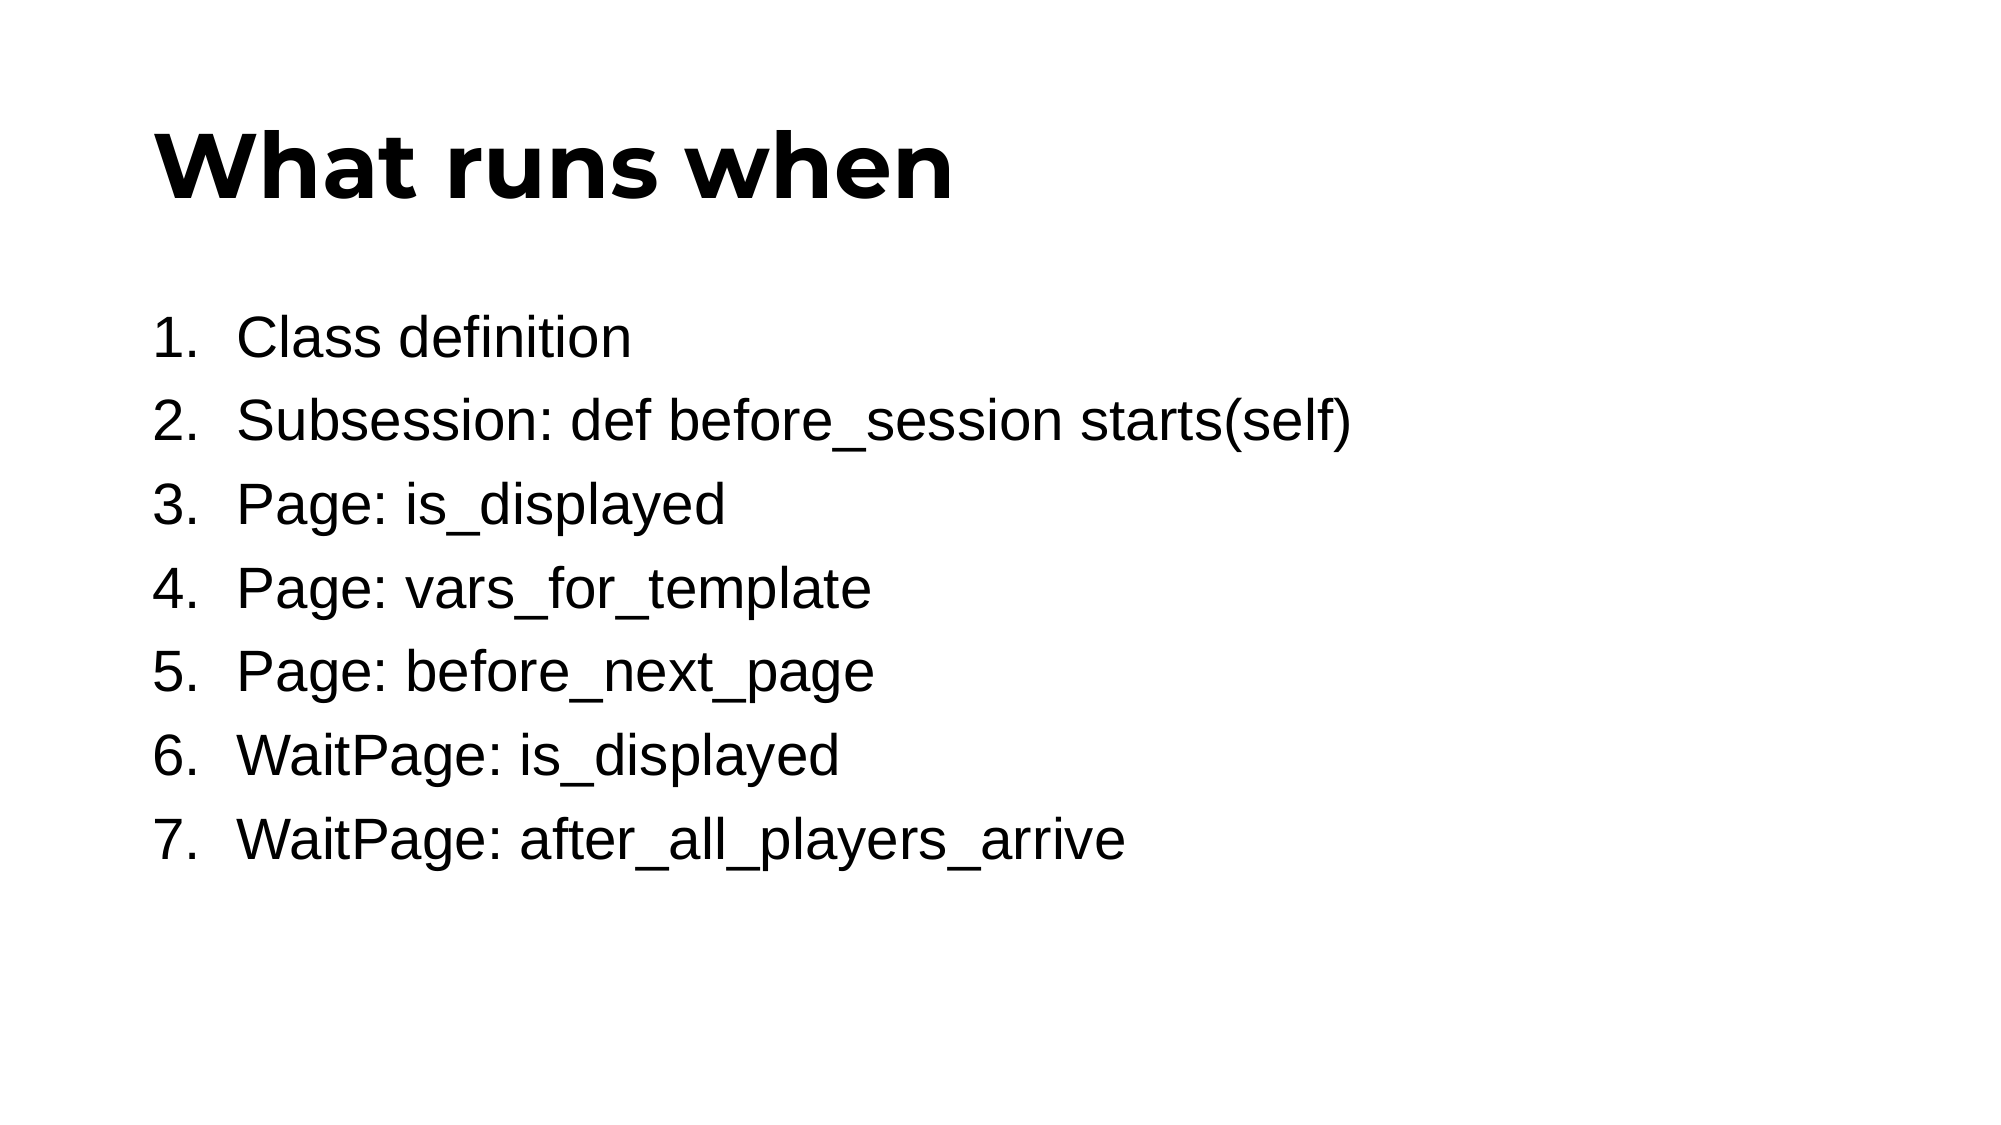

# What runs when
Class definition
Subsession: def before_session starts(self)
Page: is_displayed
Page: vars_for_template
Page: before_next_page
WaitPage: is_displayed
WaitPage: after_all_players_arrive